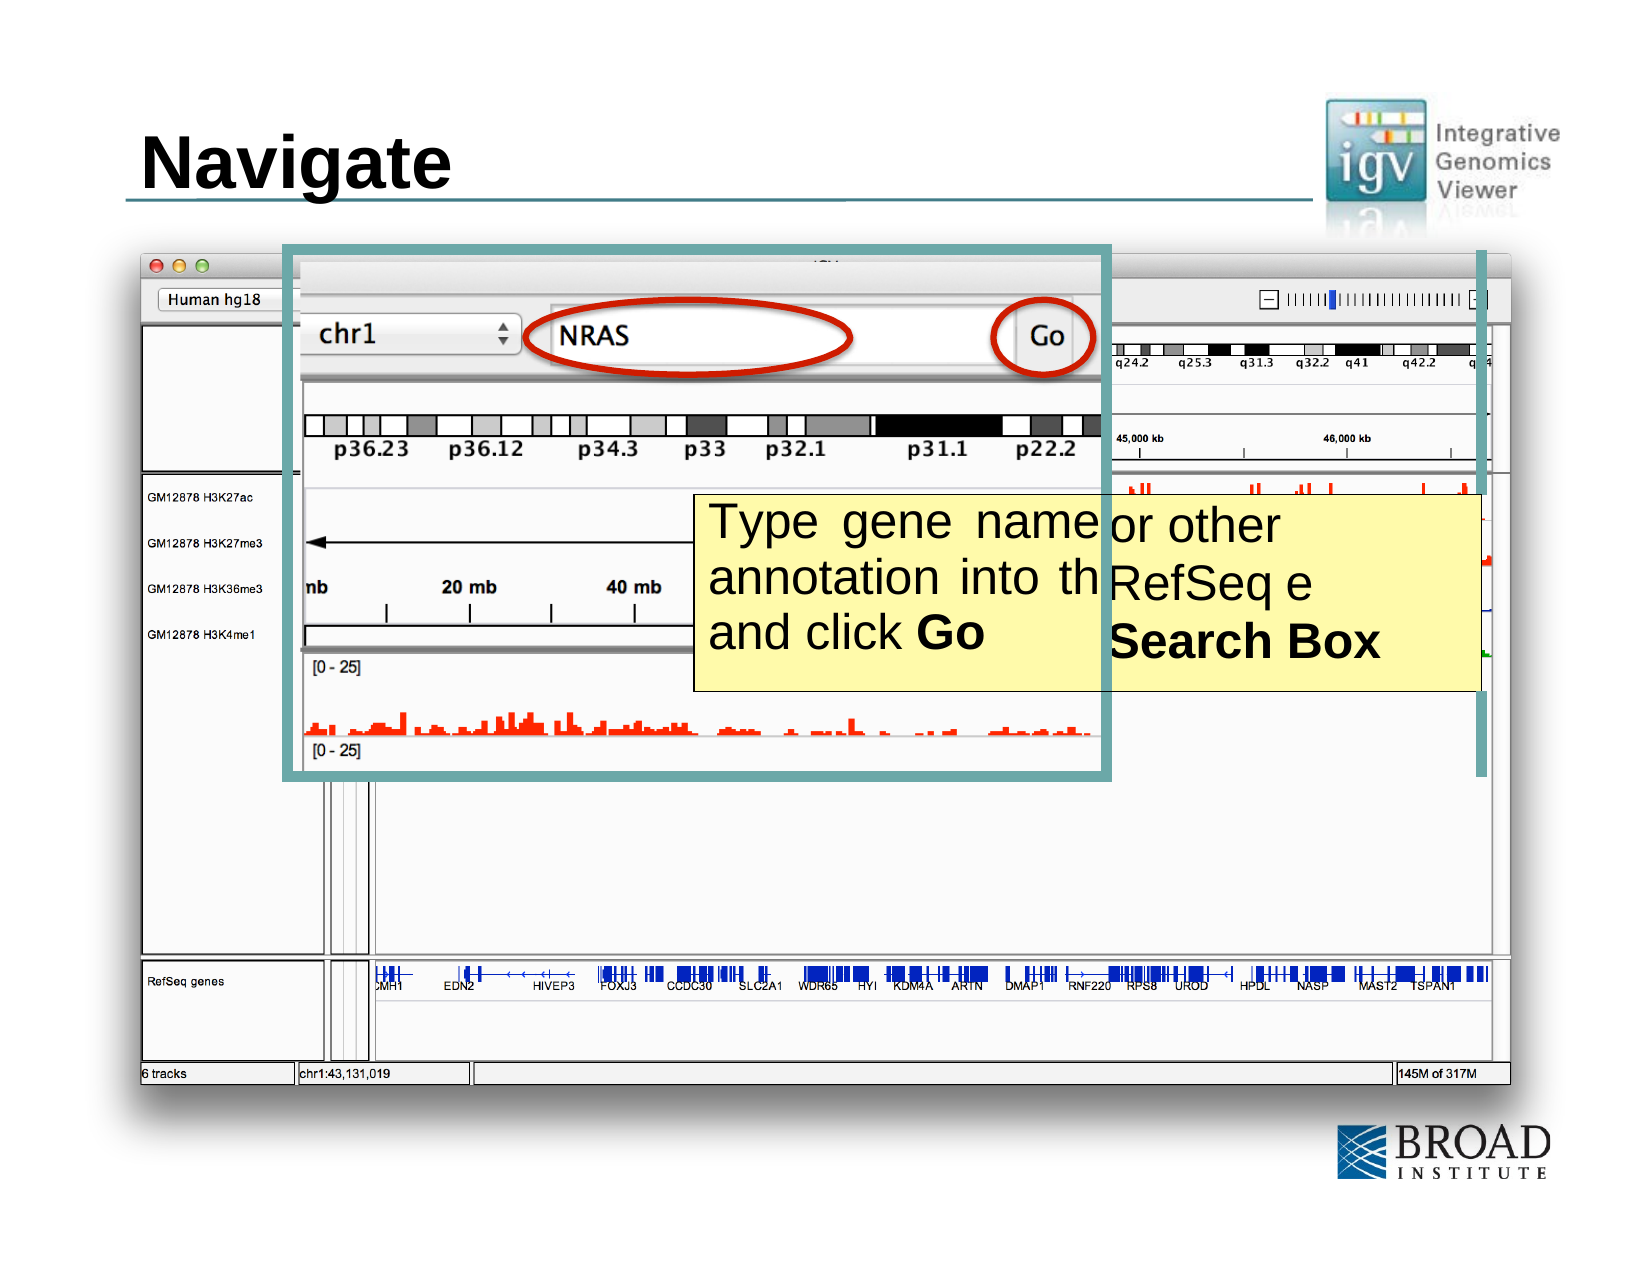

# Navigate

|  |  |  |
| --- | --- | --- |
|  | Type gene name annotation into th and click Go | or other RefSeq e Search Box |
|  |  |  |